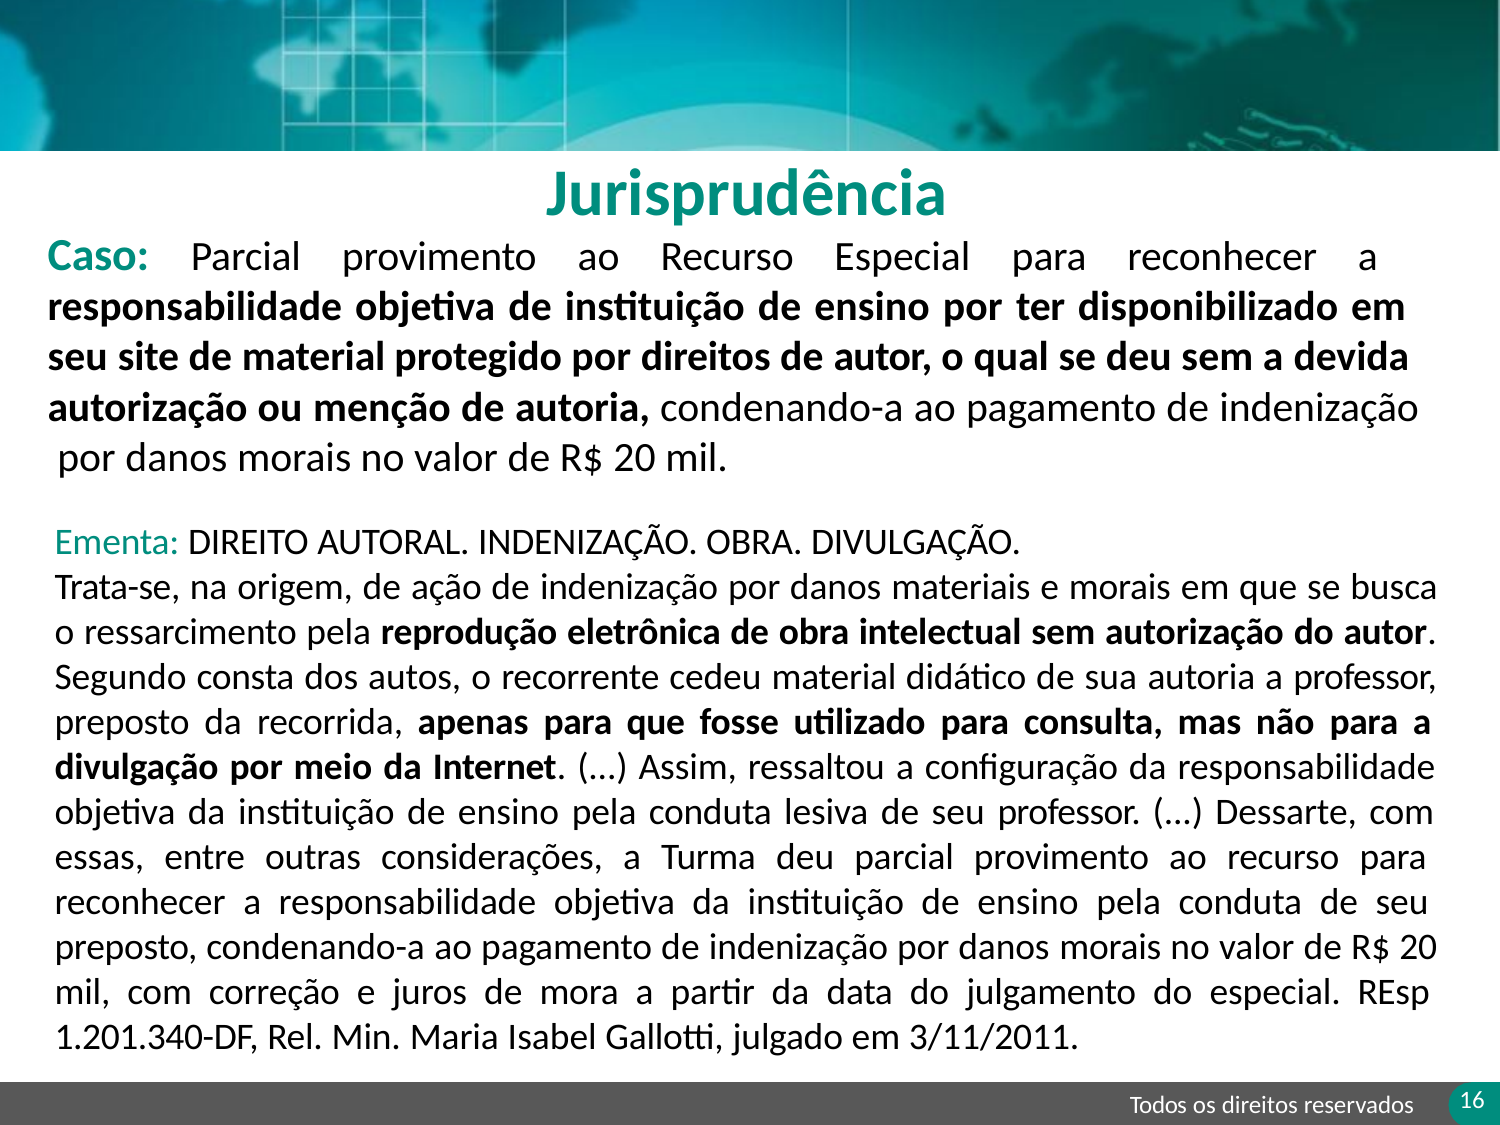

# Jurisprudência
Caso: Parcial provimento ao Recurso Especial para reconhecer a  responsabilidade objetiva de instituição de ensino por ter disponibilizado em  seu site de material protegido por direitos de autor, o qual se deu sem a devida  autorização ou menção de autoria, condenando-a ao pagamento de indenização  por danos morais no valor de R$ 20 mil.

Ementa: DIREITO AUTORAL. INDENIZAÇÃO. OBRA. DIVULGAÇÃO.
Trata-se, na origem, de ação de indenização por danos materiais e morais em que se busca  o ressarcimento pela reprodução eletrônica de obra intelectual sem autorização do autor.  Segundo consta dos autos, o recorrente cedeu material didático de sua autoria a professor,  preposto da recorrida, apenas para que fosse utilizado para consulta, mas não para a  divulgação por meio da Internet. (...) Assim, ressaltou a configuração da responsabilidade  objetiva da instituição de ensino pela conduta lesiva de seu professor. (...) Dessarte, com  essas, entre outras considerações, a Turma deu parcial provimento ao recurso para  reconhecer a responsabilidade objetiva da instituição de ensino pela conduta de seu  preposto, condenando-a ao pagamento de indenização por danos morais no valor de R$ 20  mil, com correção e juros de mora a partir da data do julgamento do especial. REsp  1.201.340-DF, Rel. Min. Maria Isabel Gallotti, julgado em 3/11/2011.

16
Todos os direitos reservados